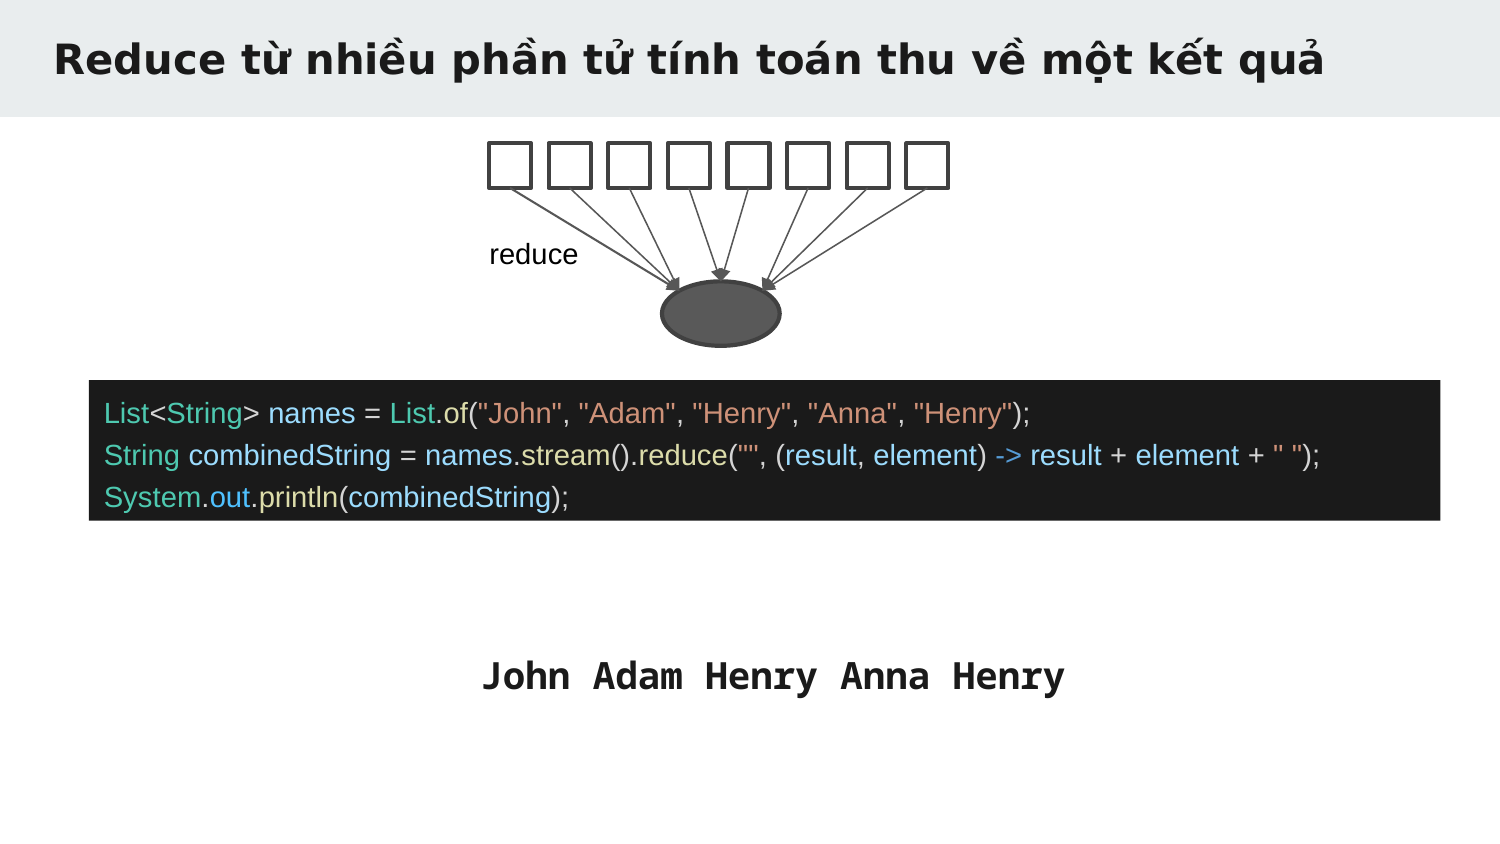

# Reduce từ nhiều phần tử tính toán thu về một kết quả

reduce

List<String> names = List.of("John", "Adam", "Henry", "Anna", "Henry");
String combinedString = names.stream().reduce("", (result, element) -> result + element + " ");
System.out.println(combinedString);
John Adam Henry Anna Henry